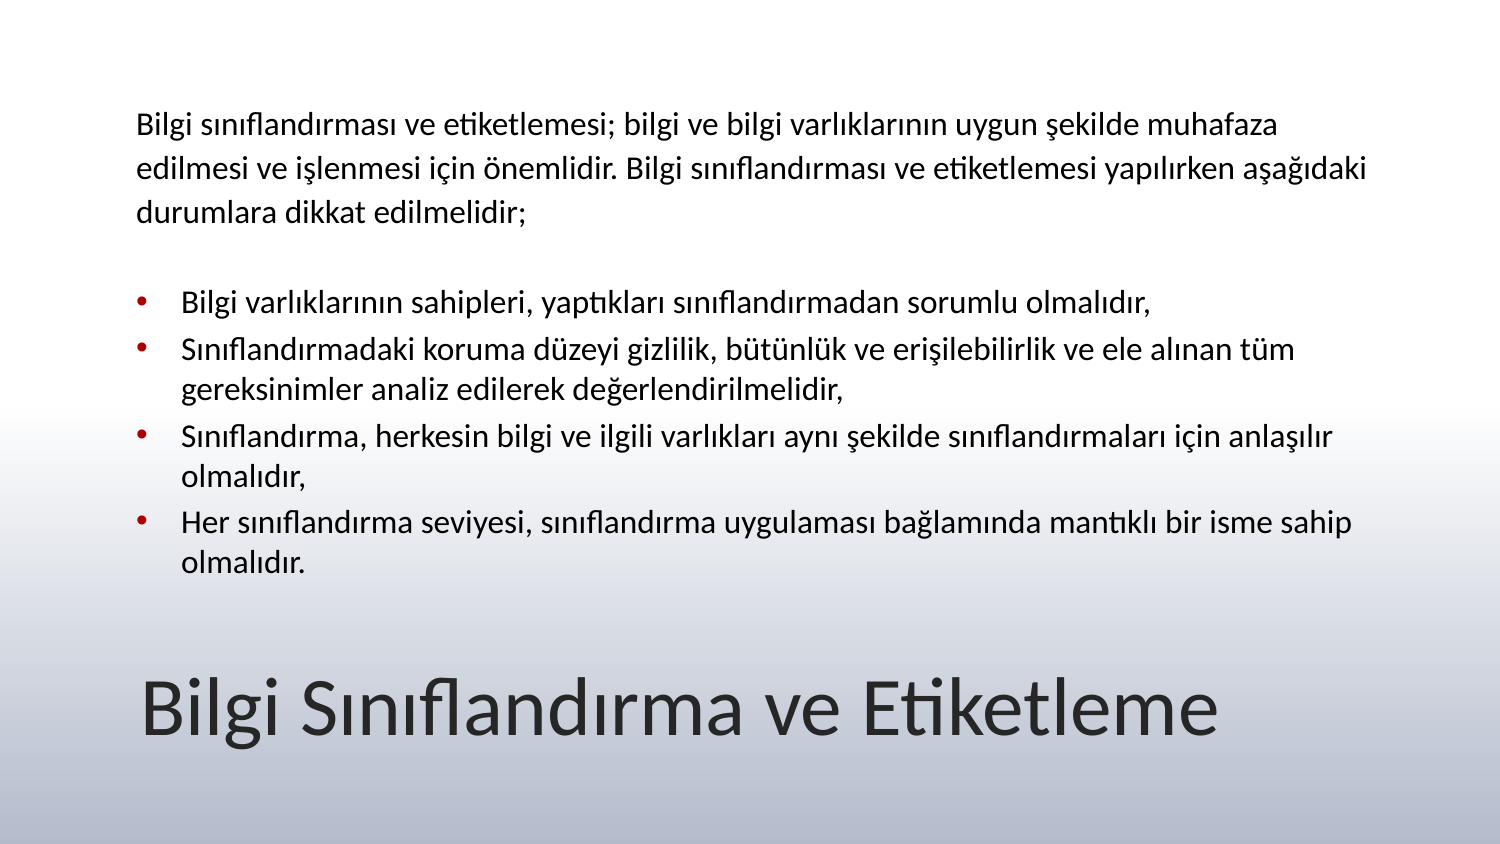

Bilgi sınıflandırması ve etiketlemesi; bilgi ve bilgi varlıklarının uygun şekilde muhafaza edilmesi ve işlenmesi için önemlidir. Bilgi sınıflandırması ve etiketlemesi yapılırken aşağıdaki durumlara dikkat edilmelidir;

Bilgi varlıklarının sahipleri, yaptıkları sınıflandırmadan sorumlu olmalıdır,
Sınıflandırmadaki koruma düzeyi gizlilik, bütünlük ve erişilebilirlik ve ele alınan tüm gereksinimler analiz edilerek değerlendirilmelidir,
Sınıflandırma, herkesin bilgi ve ilgili varlıkları aynı şekilde sınıflandırmaları için anlaşılır olmalıdır,
Her sınıflandırma seviyesi, sınıflandırma uygulaması bağlamında mantıklı bir isme sahip olmalıdır.

# Bilgi Sınıflandırma ve Etiketleme